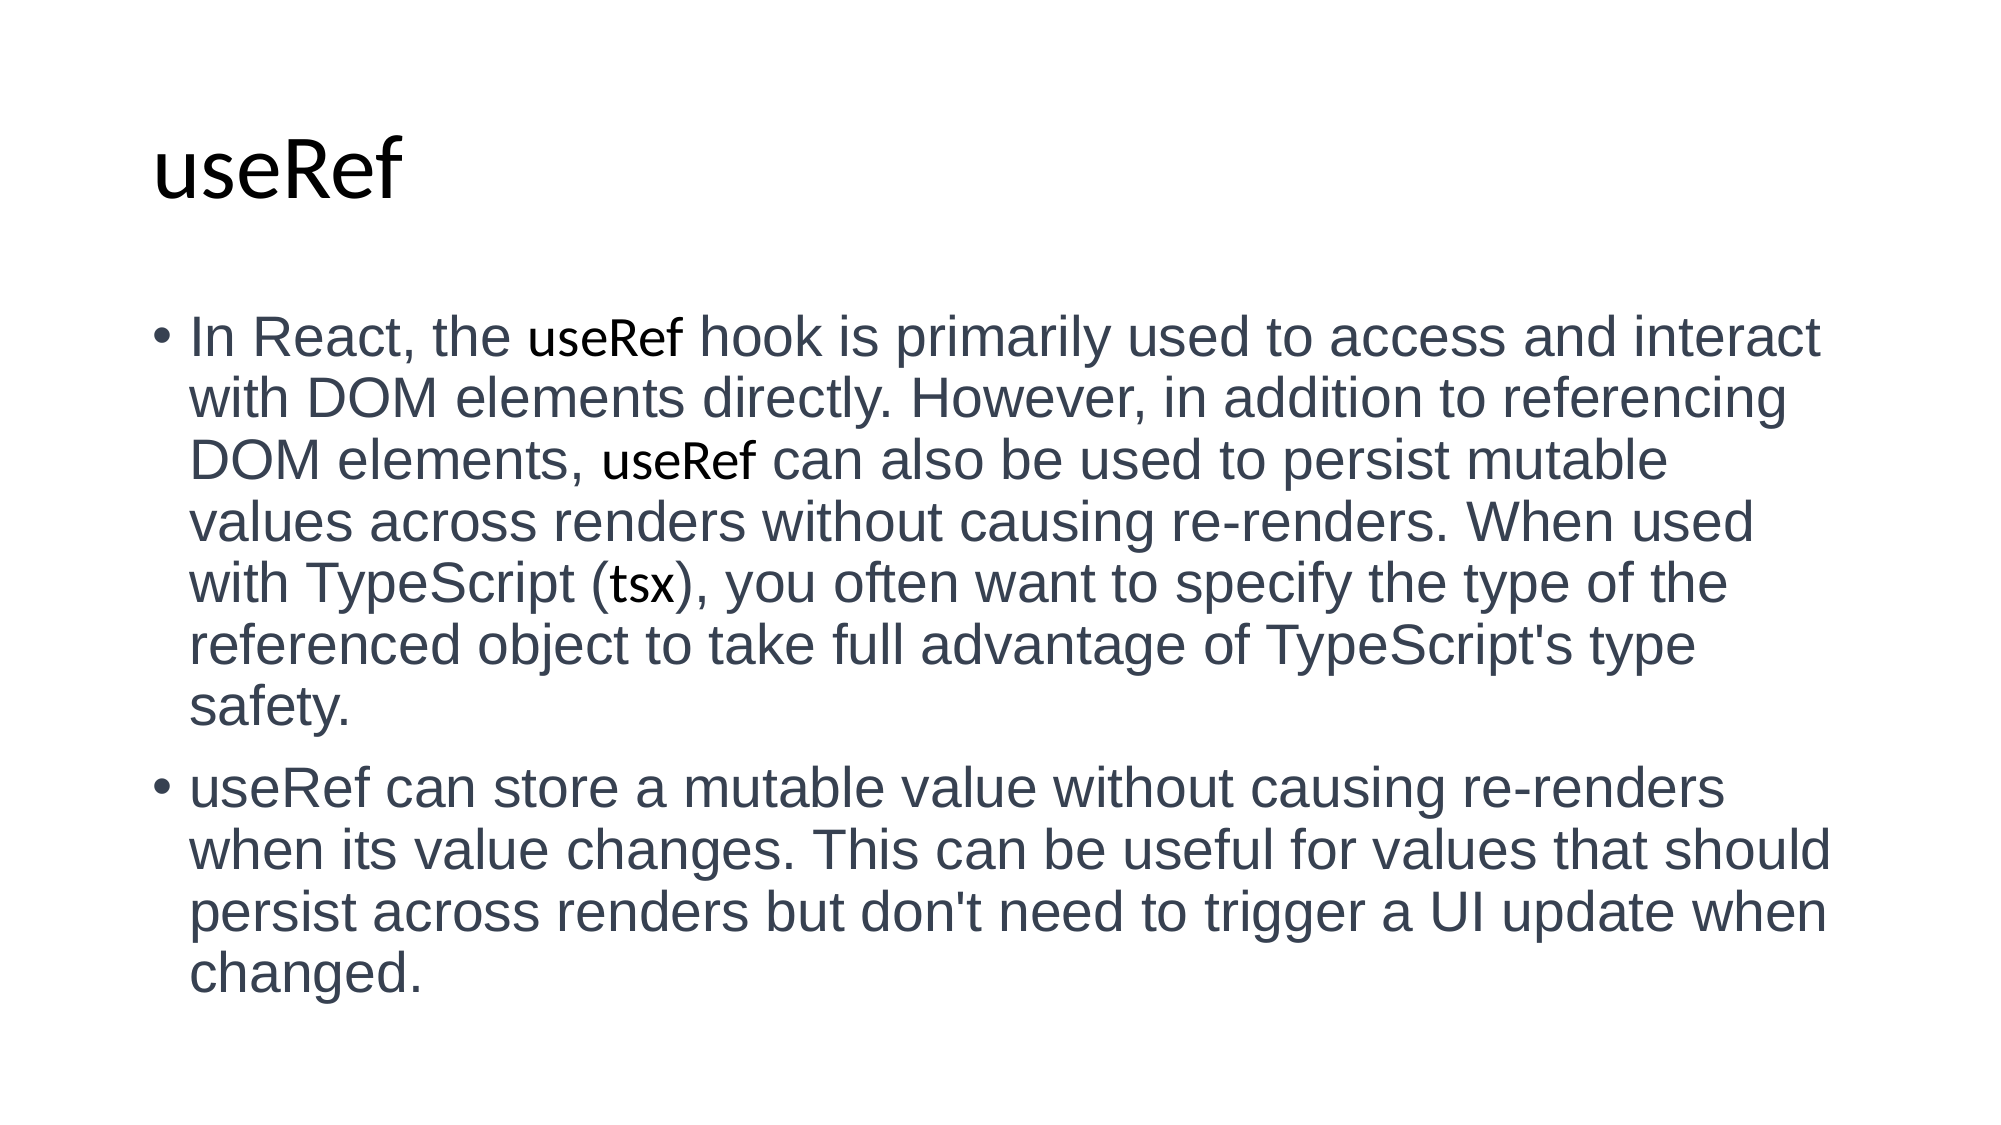

# useRef
In React, the useRef hook is primarily used to access and interact with DOM elements directly. However, in addition to referencing DOM elements, useRef can also be used to persist mutable values across renders without causing re-renders. When used with TypeScript (tsx), you often want to specify the type of the referenced object to take full advantage of TypeScript's type safety.
useRef can store a mutable value without causing re-renders when its value changes. This can be useful for values that should persist across renders but don't need to trigger a UI update when changed.